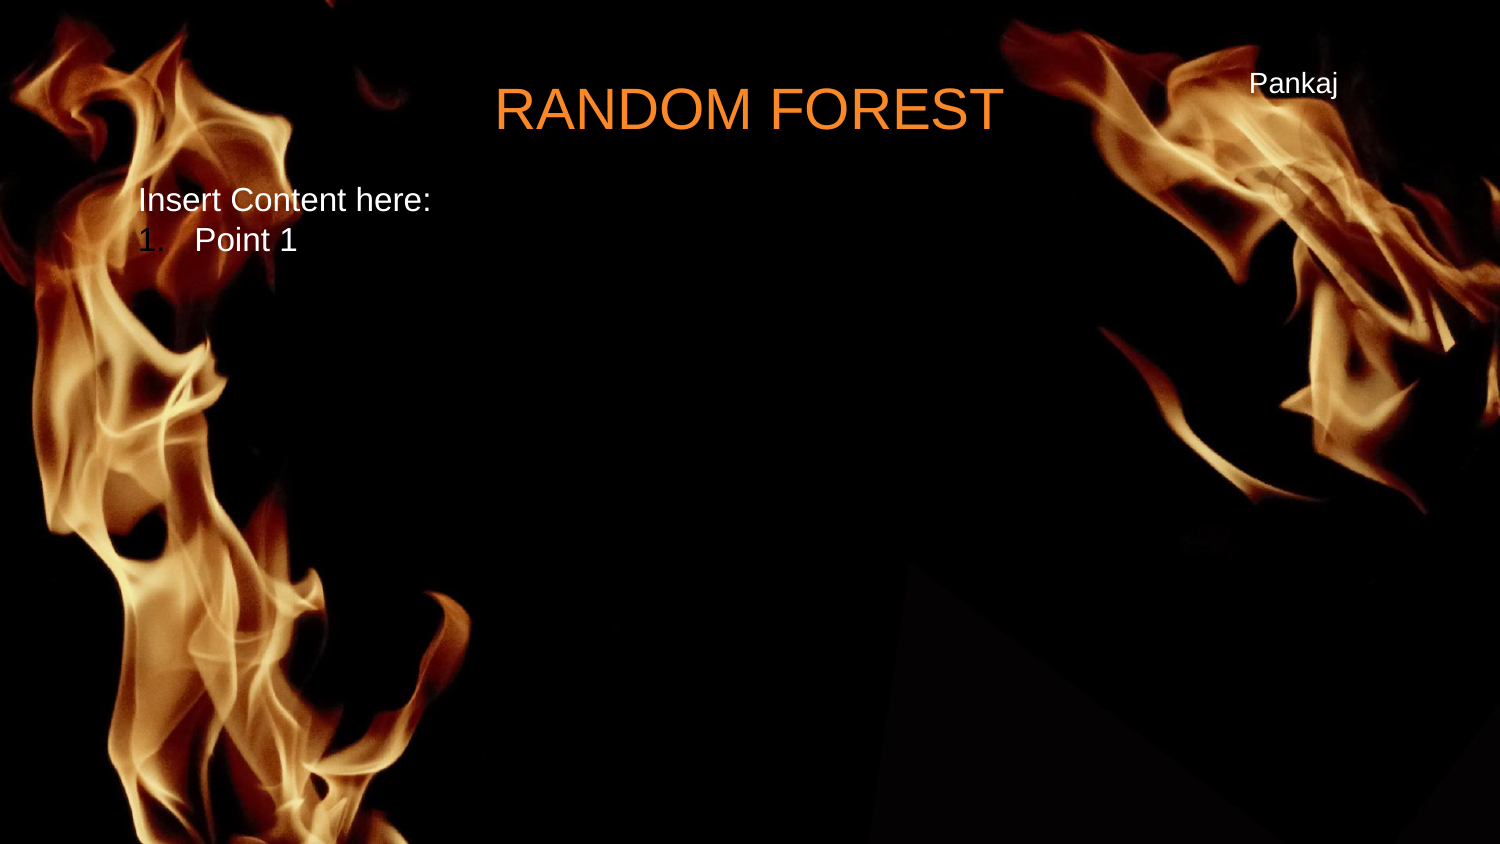

# RANDOM FOREST
Pankaj
Insert Content here:
Point 1